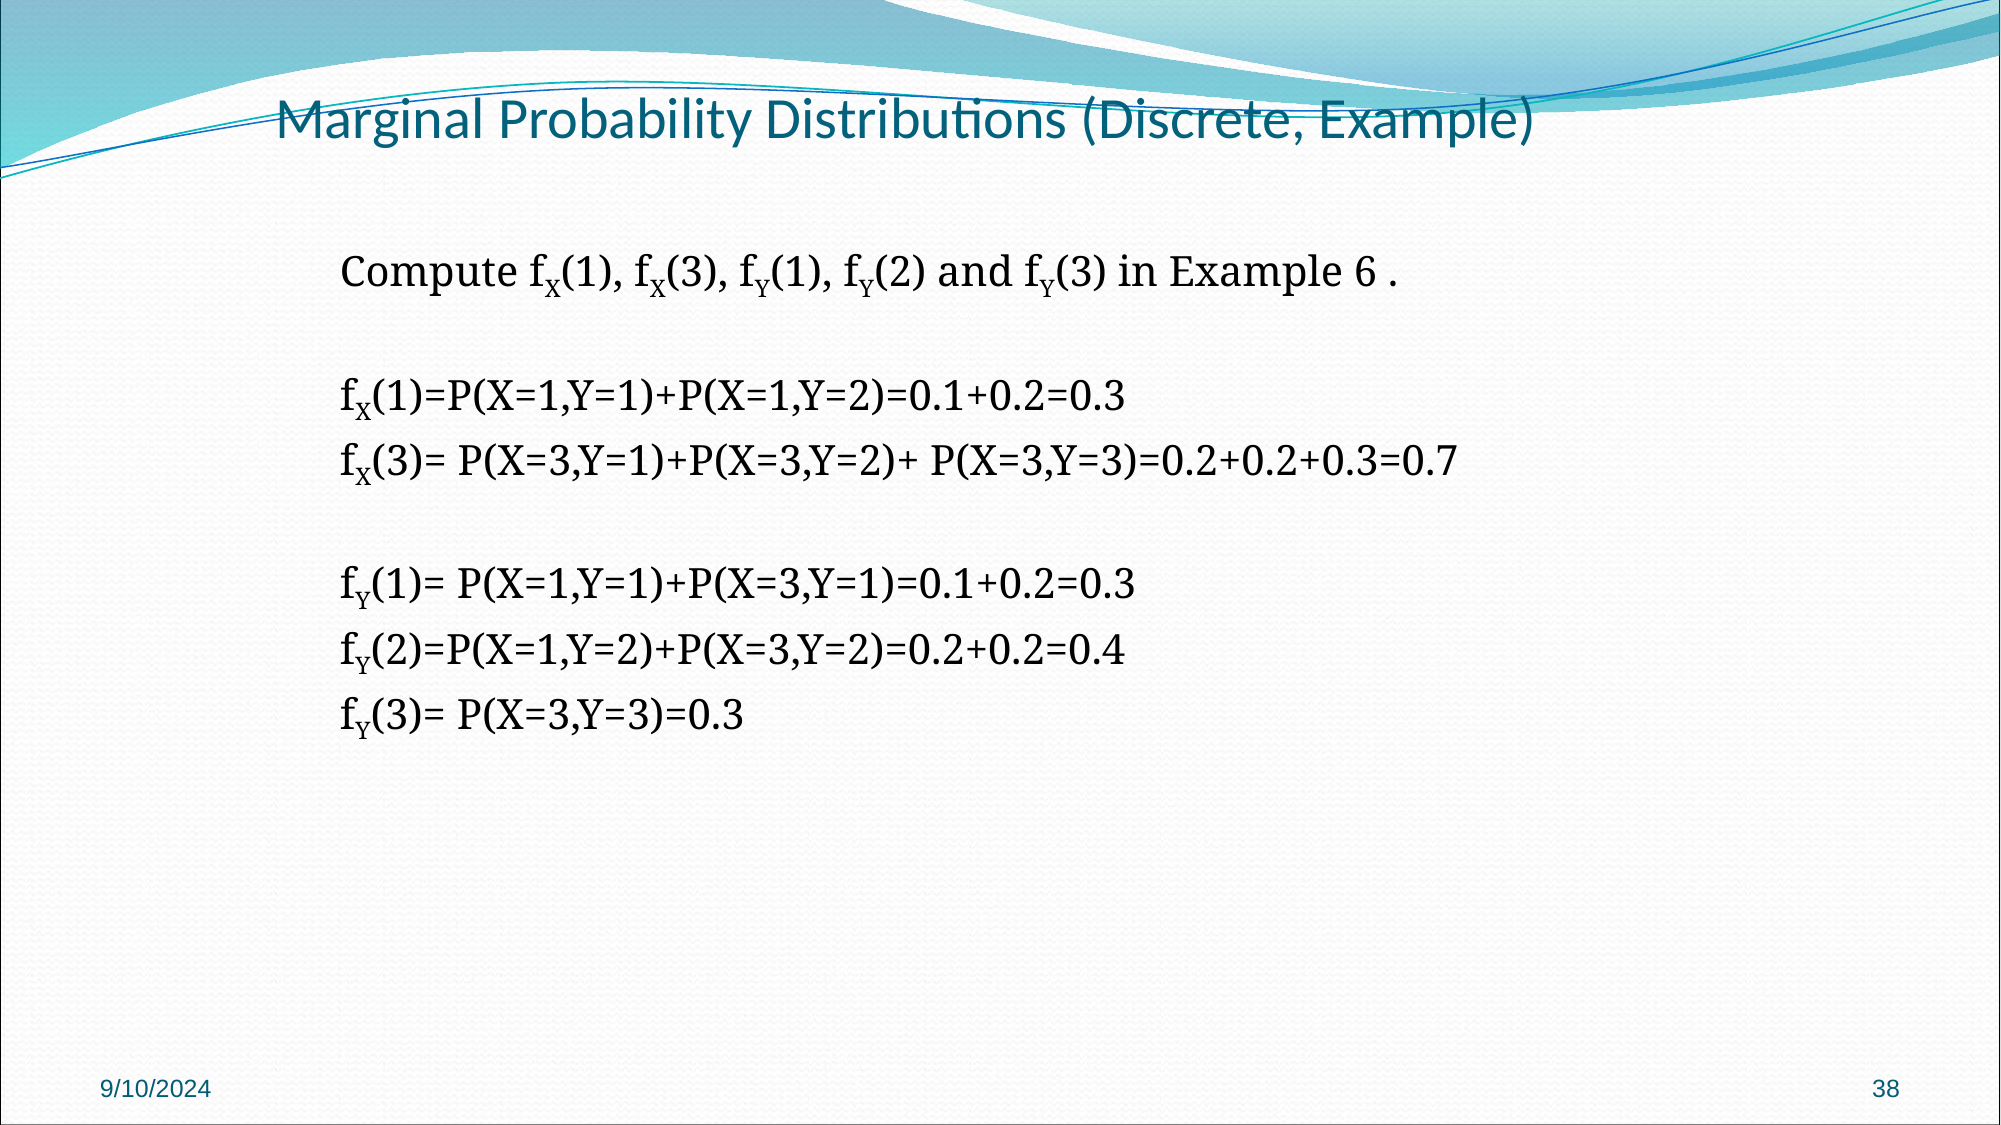

# Marginal Probability Distributions (Discrete, Example)
Compute fX(1), fX(3), fY(1), fY(2) and fY(3) in Example 6 .

fX(1)=P(X=1,Y=1)+P(X=1,Y=2)=0.1+0.2=0.3
fX(3)= P(X=3,Y=1)+P(X=3,Y=2)+ P(X=3,Y=3)=0.2+0.2+0.3=0.7

fY(1)= P(X=1,Y=1)+P(X=3,Y=1)=0.1+0.2=0.3
fY(2)=P(X=1,Y=2)+P(X=3,Y=2)=0.2+0.2=0.4
fY(3)= P(X=3,Y=3)=0.3
9/10/2024
38